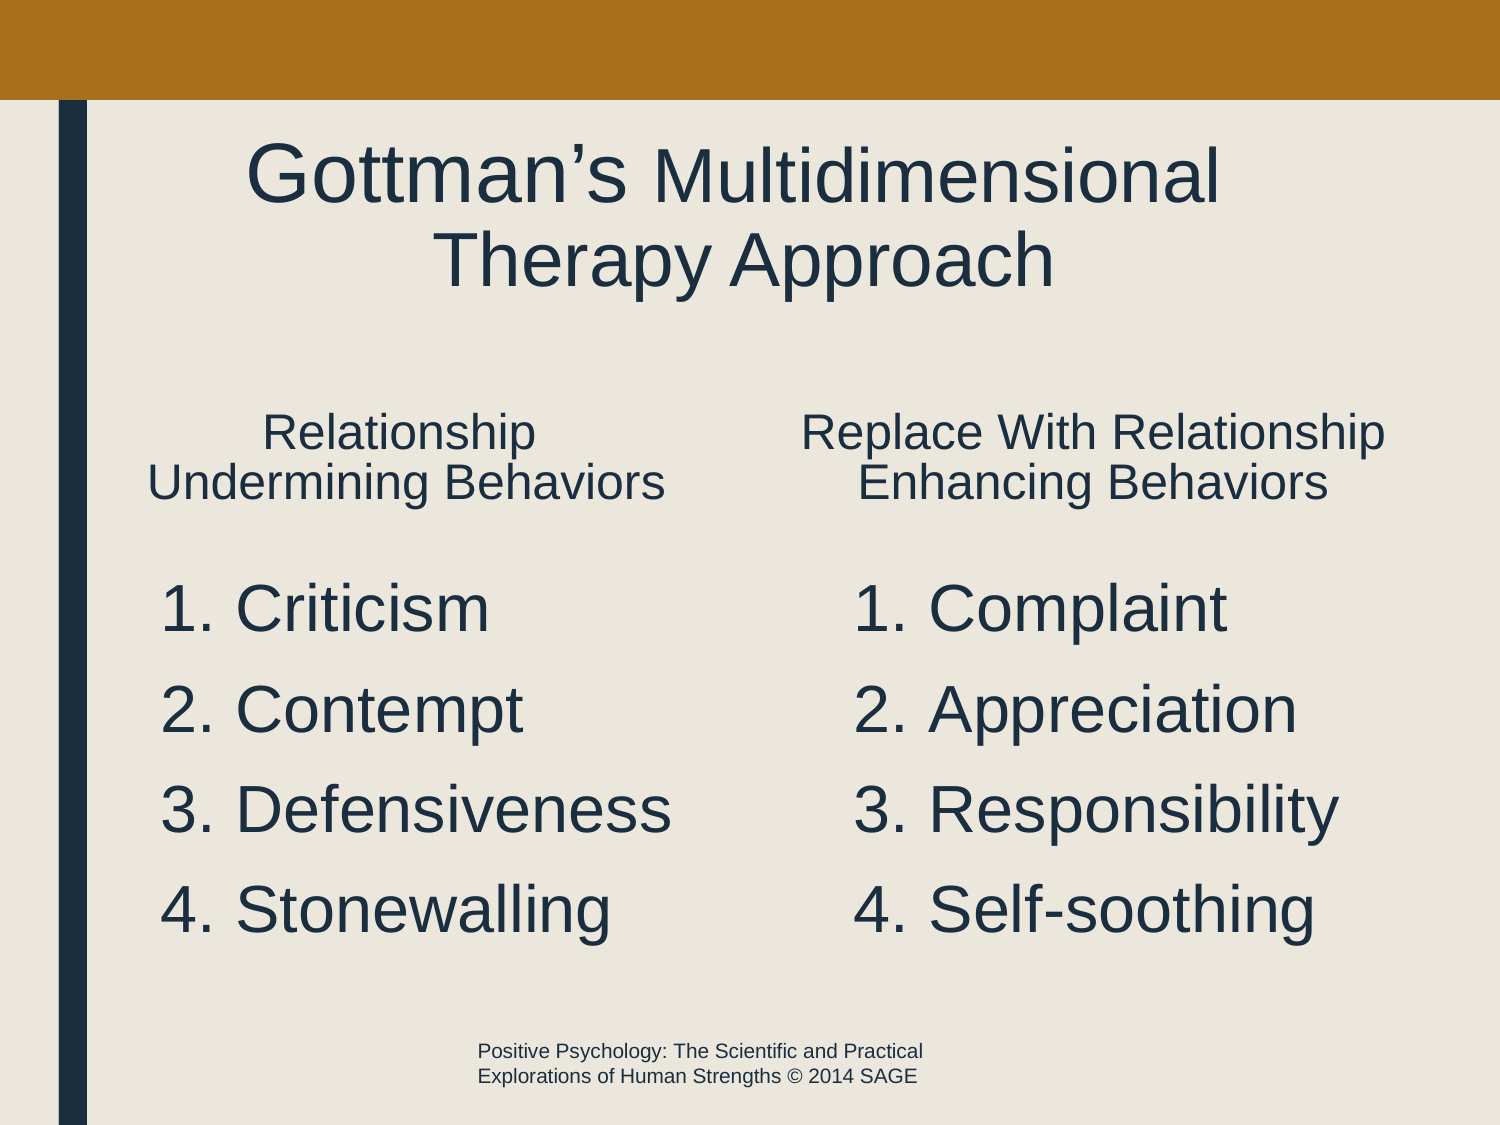

# Gottman’s Multidimensional Therapy Approach
Relationship
Undermining Behaviors
Replace With Relationship Enhancing Behaviors
Criticism
Contempt
Defensiveness
Stonewalling
Complaint
Appreciation
Responsibility
Self-soothing
Positive Psychology: The Scientific and Practical Explorations of Human Strengths © 2014 SAGE